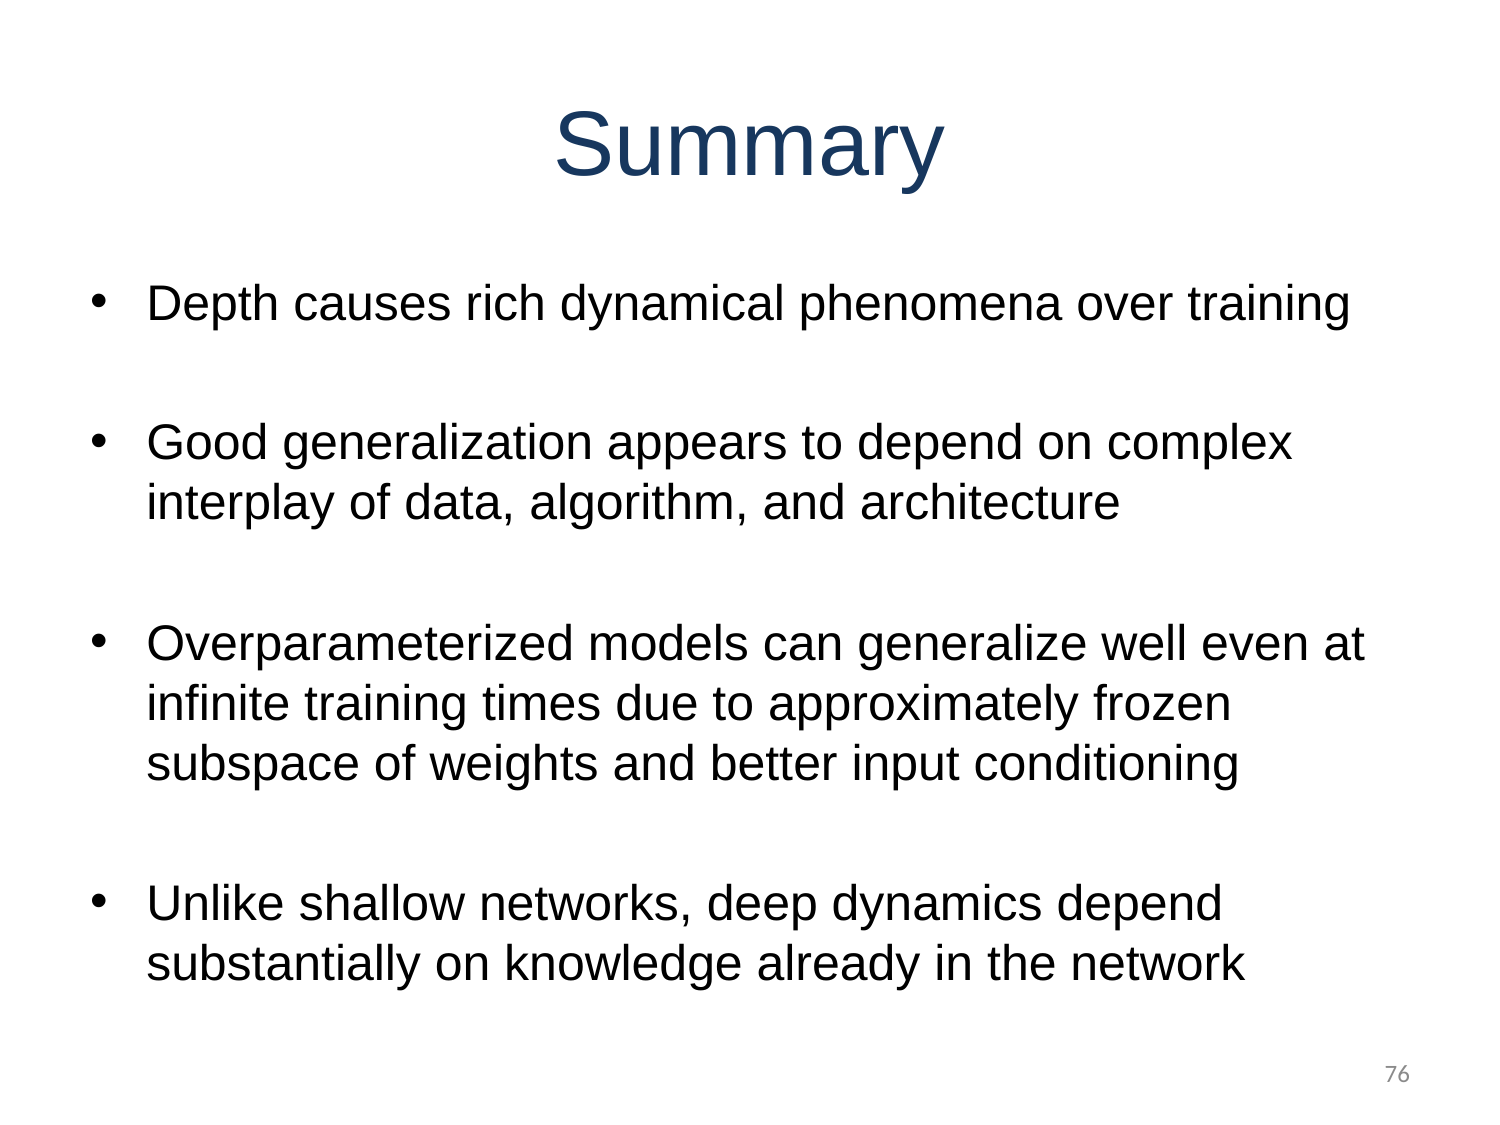

# Summary
Depth causes rich dynamical phenomena over training

Good generalization appears to depend on complex interplay of data, algorithm, and architecture

Overparameterized models can generalize well even at infinite training times due to approximately frozen subspace of weights and better input conditioning

Unlike shallow networks, deep dynamics depend substantially on knowledge already in the network

76